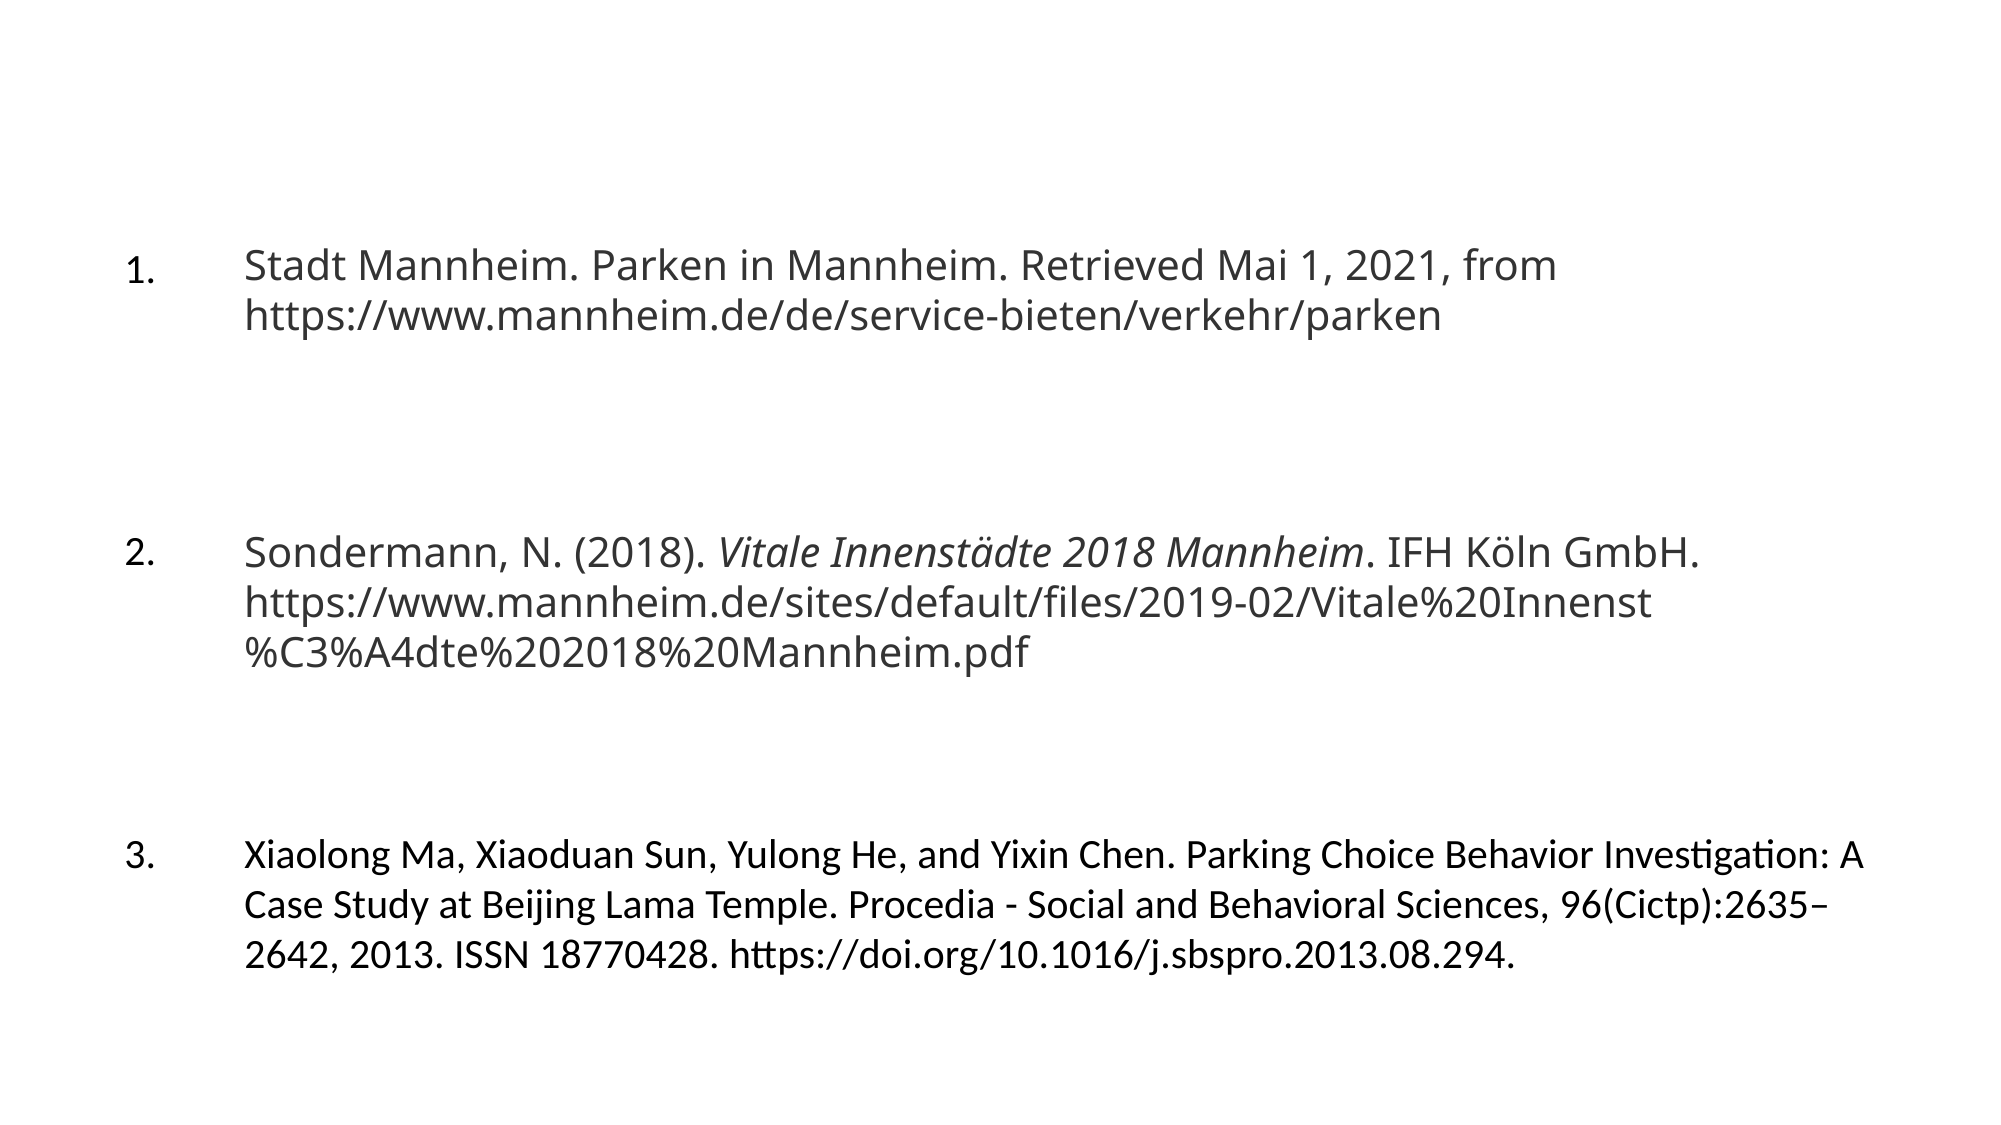

Stadt Mannheim. Parken in Mannheim. Retrieved Mai 1, 2021, from https://www.mannheim.de/de/service-bieten/verkehr/parken
1.
2.
Sondermann, N. (2018). Vitale Innenstädte 2018 Mannheim. IFH Köln GmbH. https://www.mannheim.de/sites/default/files/2019-02/Vitale%20Innenst%C3%A4dte%202018%20Mannheim.pdf
3.
Xiaolong Ma, Xiaoduan Sun, Yulong He, and Yixin Chen. Parking Choice Behavior Investigation: A Case Study at Beijing Lama Temple. Procedia - Social and Behavioral Sciences, 96(Cictp):2635–2642, 2013. ISSN 18770428. https://doi.org/10.1016/j.sbspro.2013.08.294.